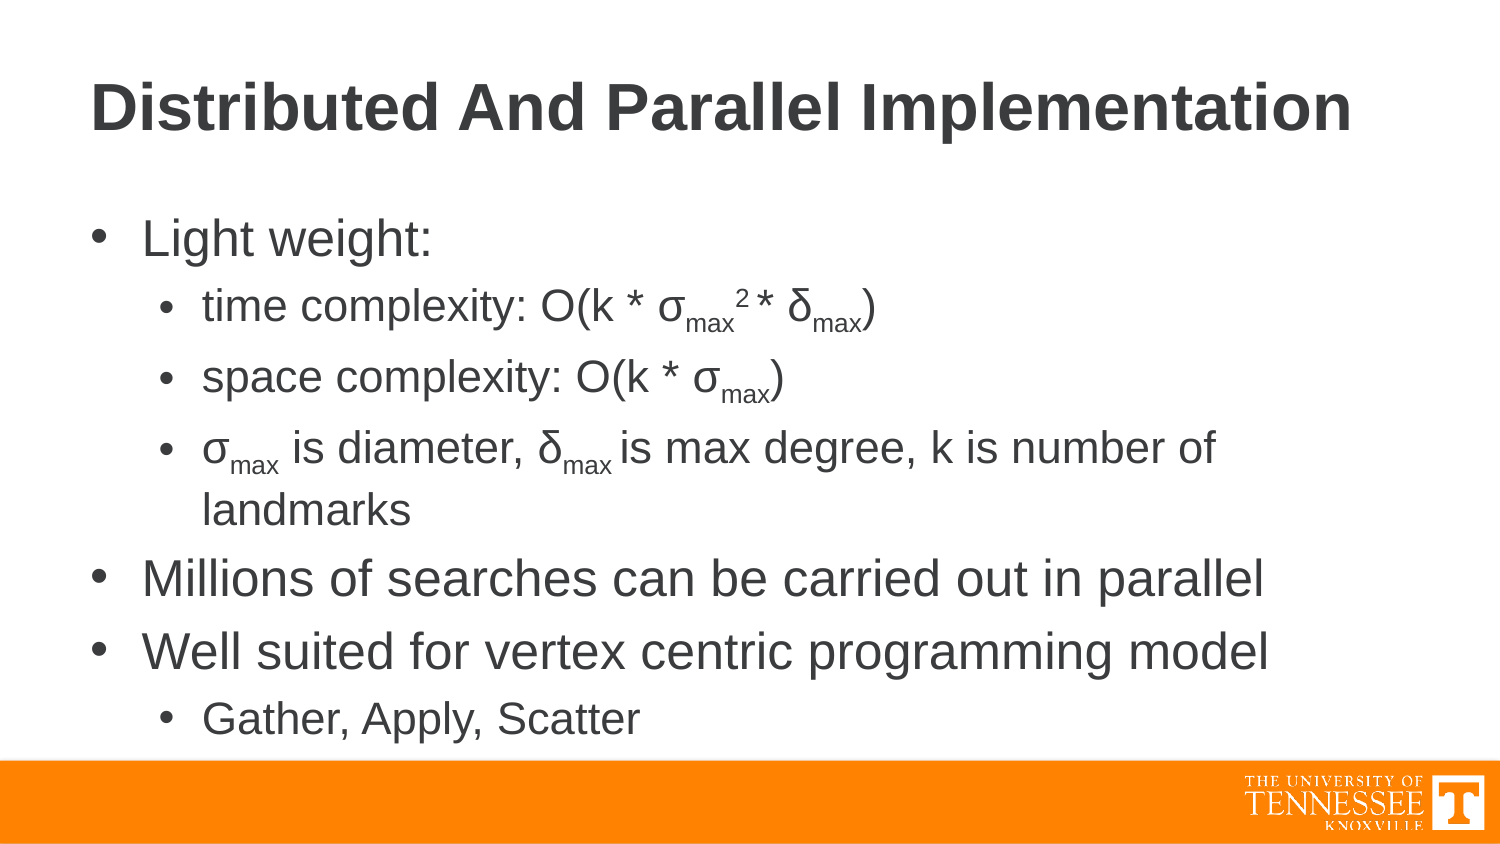

# Distributed And Parallel Implementation
Light weight:
time complexity: O(k * σmax2 * δmax)
space complexity: O(k * σmax)
σmax is diameter, δmax is max degree, k is number of landmarks
Millions of searches can be carried out in parallel
Well suited for vertex centric programming model
Gather, Apply, Scatter